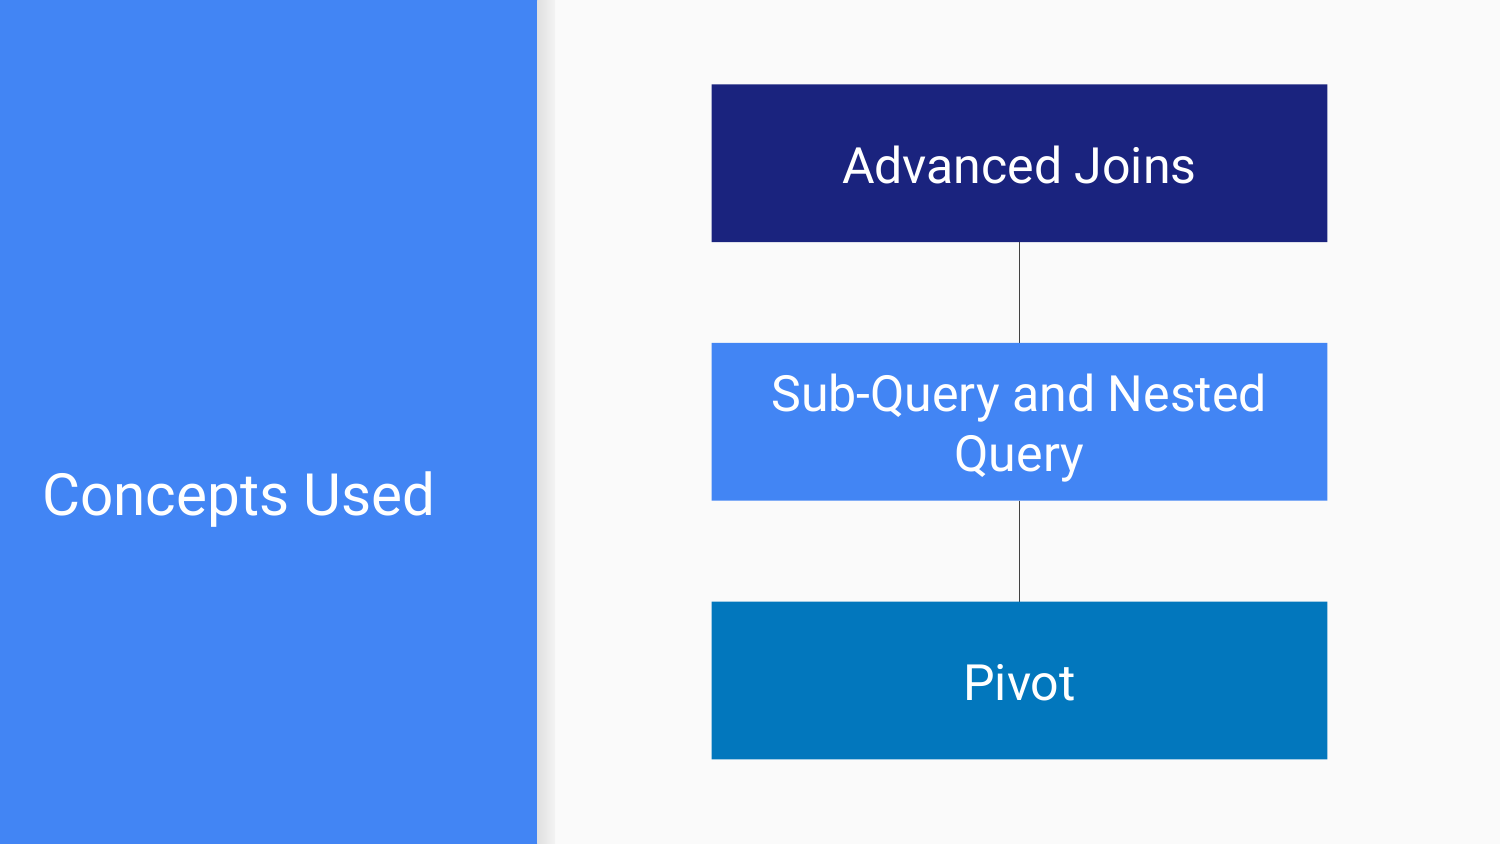

Advanced Joins
Sub-Query and Nested Query
# Concepts Used
Pivot